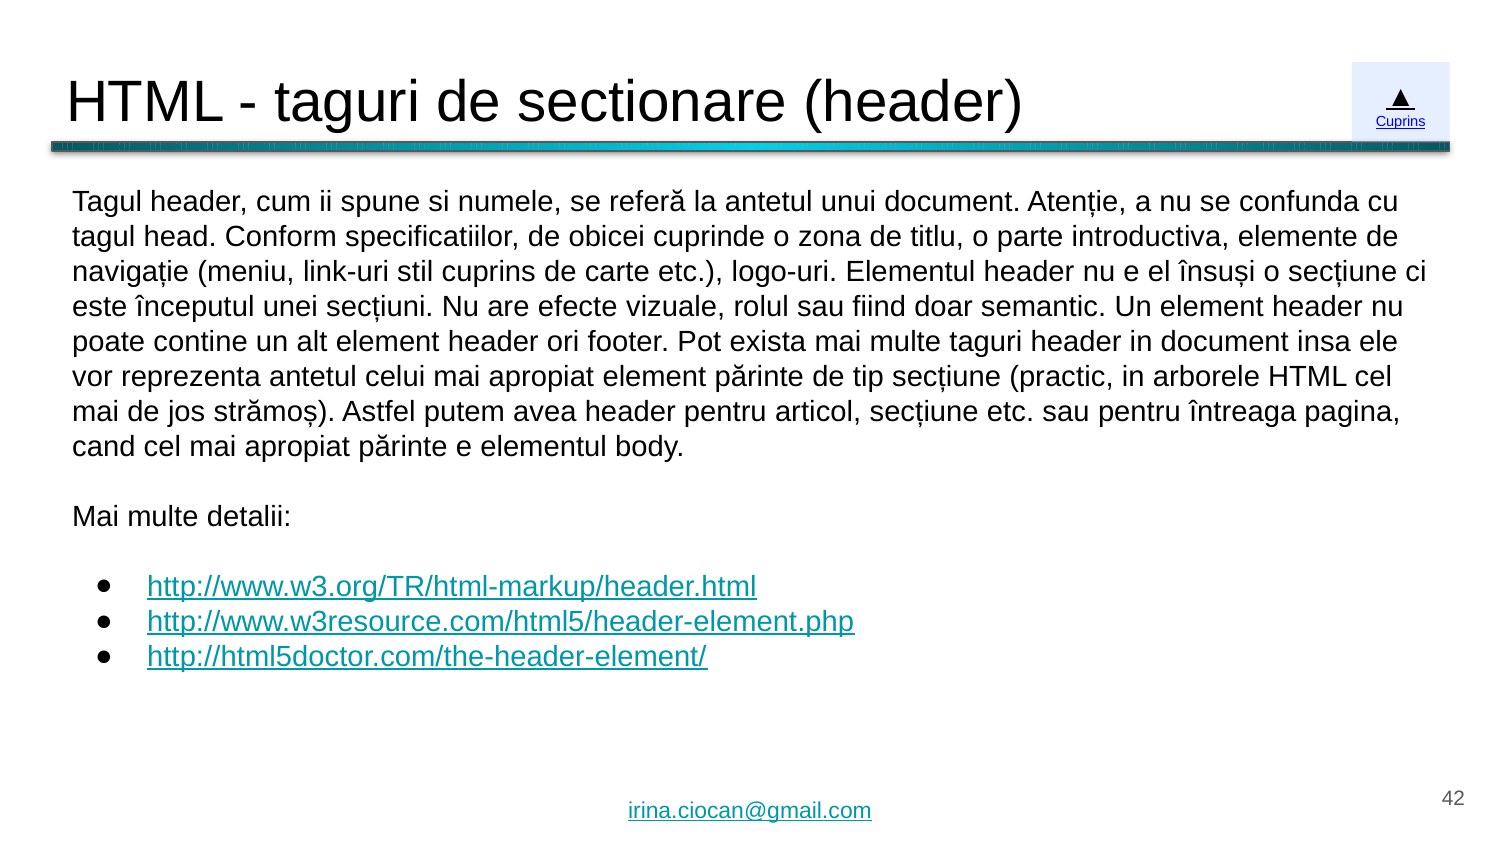

# HTML - taguri de sectionare (header)
▲
Cuprins

Tagul header, cum ii spune si numele, se referă la antetul unui document. Atenție, a nu se confunda cu tagul head. Conform specificatiilor, de obicei cuprinde o zona de titlu, o parte introductiva, elemente de navigație (meniu, link-uri stil cuprins de carte etc.), logo-uri. Elementul header nu e el însuși o secțiune ci este începutul unei secțiuni. Nu are efecte vizuale, rolul sau fiind doar semantic. Un element header nu poate contine un alt element header ori footer. Pot exista mai multe taguri header in document insa ele vor reprezenta antetul celui mai apropiat element părinte de tip secțiune (practic, in arborele HTML cel mai de jos strămoș). Astfel putem avea header pentru articol, secțiune etc. sau pentru întreaga pagina, cand cel mai apropiat părinte e elementul body.

Mai multe detalii:

http://www.w3.org/TR/html-markup/header.html
http://www.w3resource.com/html5/header-element.php
http://html5doctor.com/the-header-element/

42
irina.ciocan@gmail.com